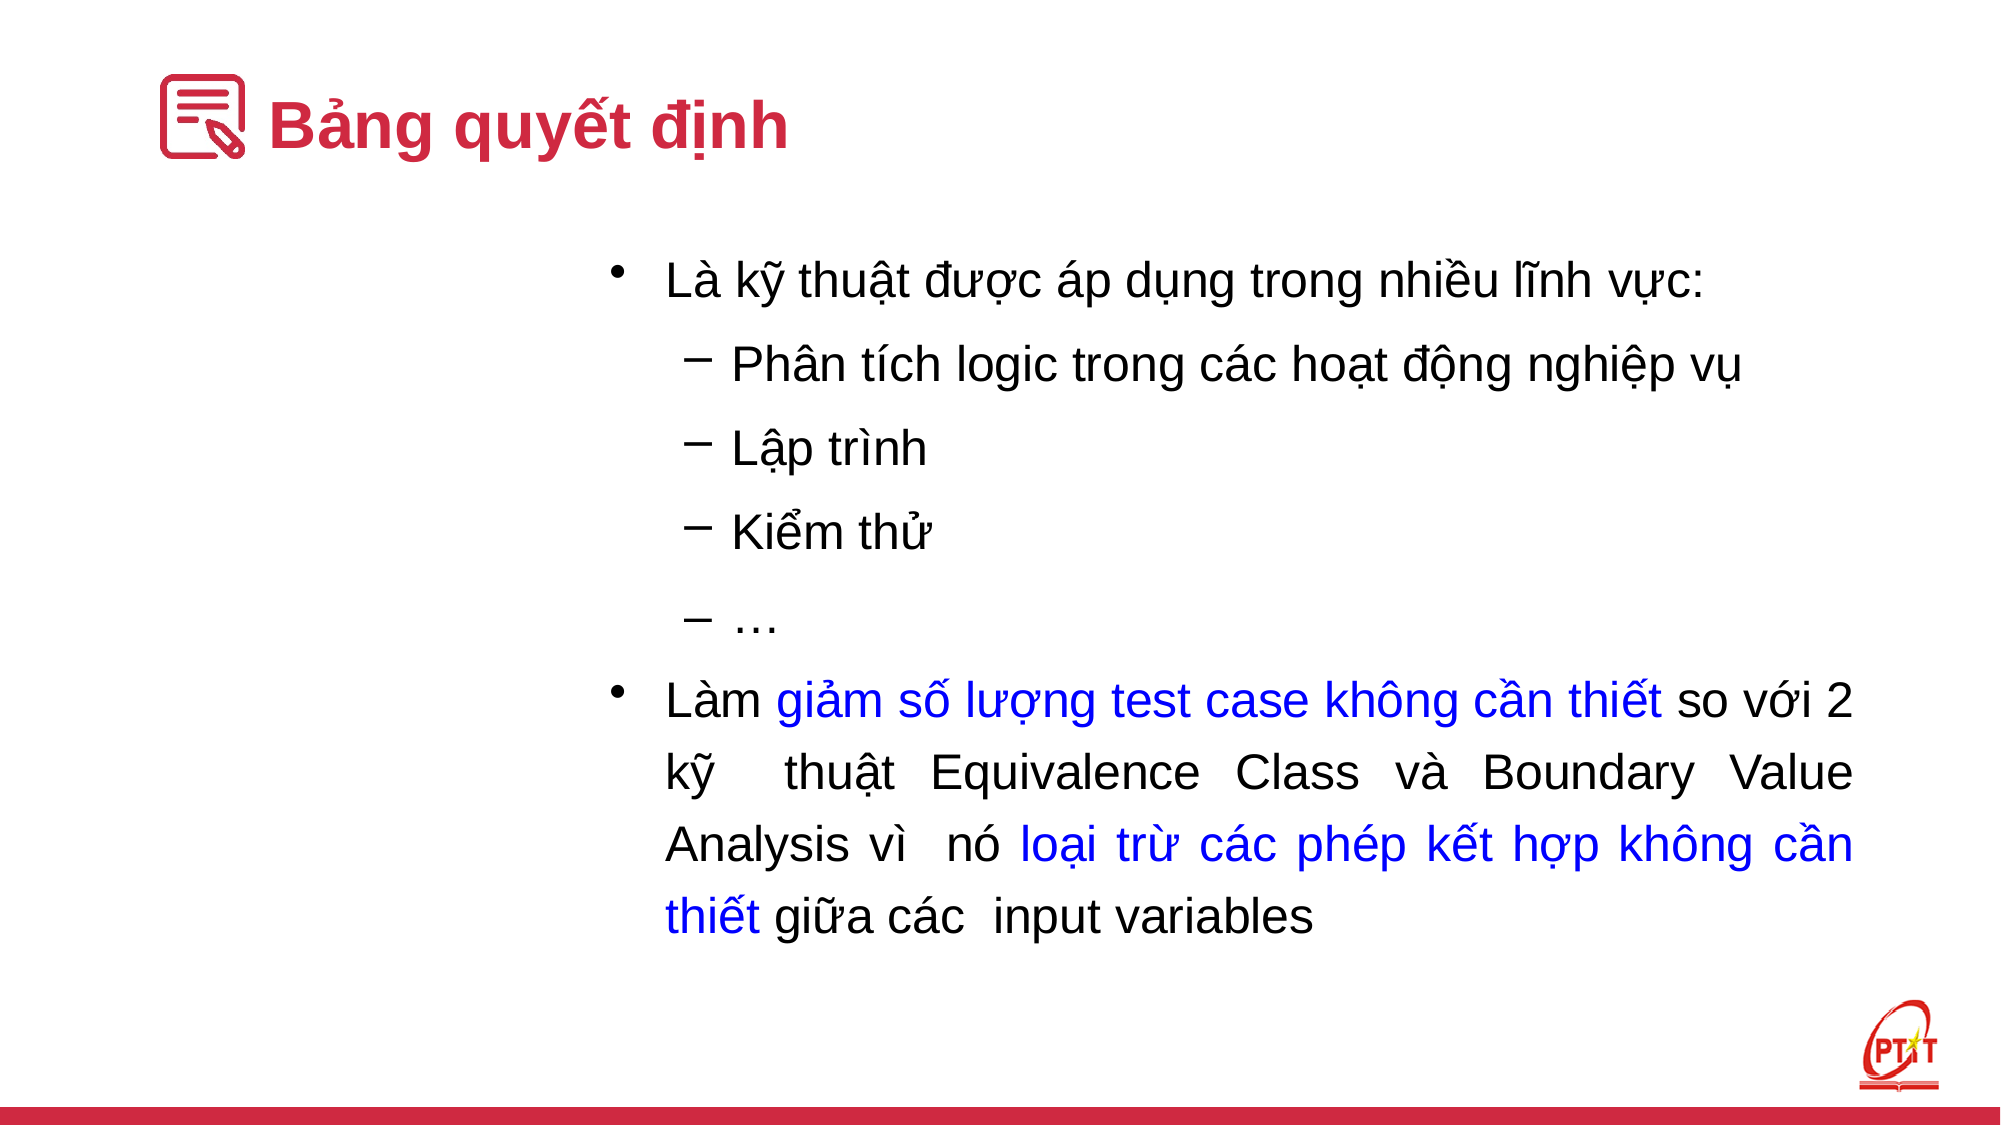

244
# Bảng quyết định
Là kỹ thuật được áp dụng trong nhiều lĩnh vực:
Phân tích logic trong các hoạt động nghiệp vụ
Lập trình
Kiểm thử
– …
Làm giảm số lượng test case không cần thiết so với 2 kỹ  thuật Equivalence Class và Boundary Value Analysis vì  nó loại trừ các phép kết hợp không cần thiết giữa các  input variables